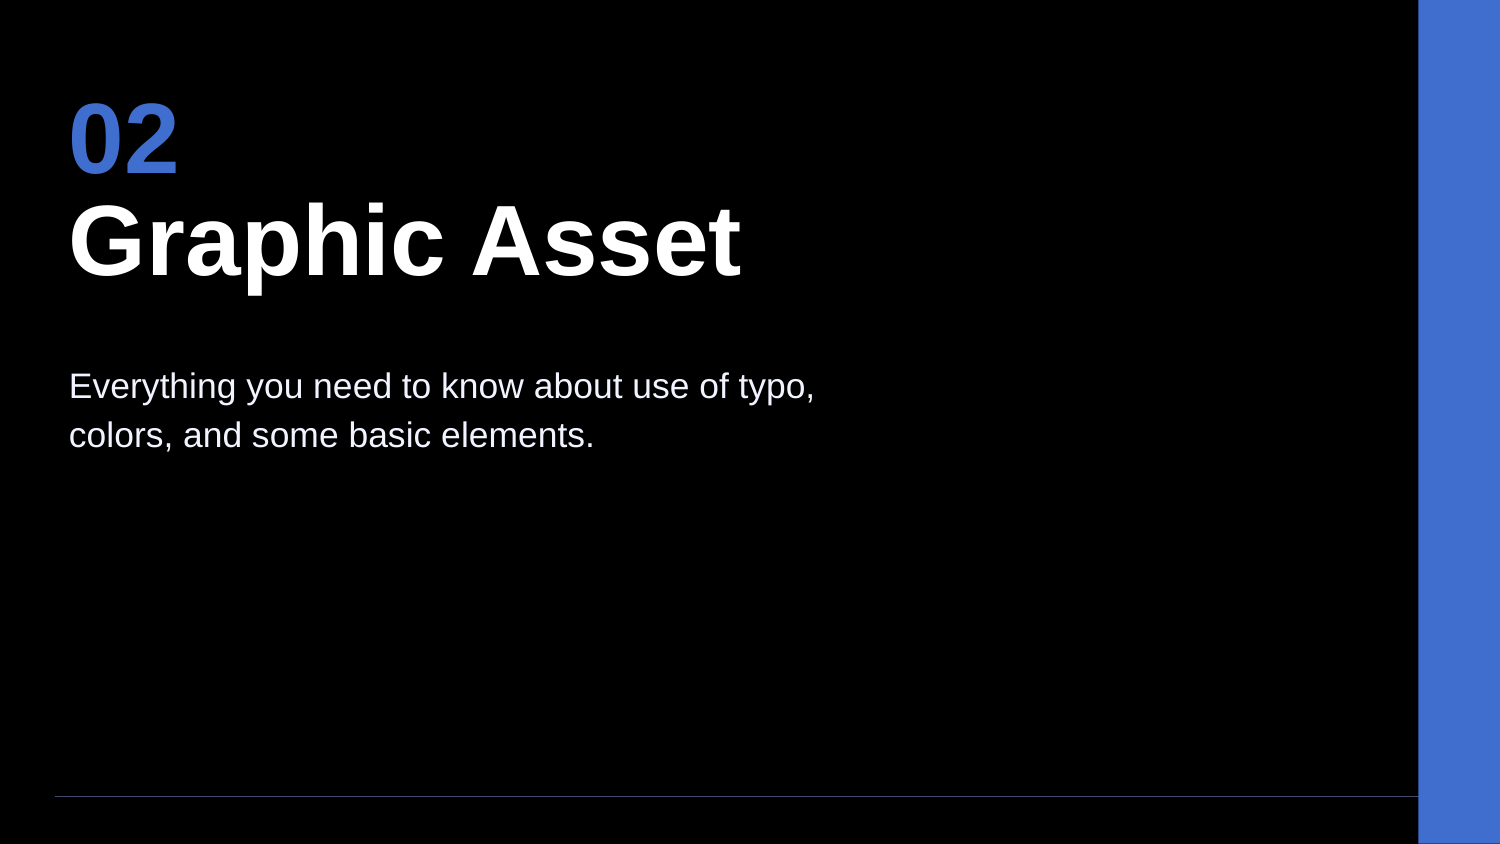

02
Graphic Asset
Everything you need to know about use of typo, colors, and some basic elements.